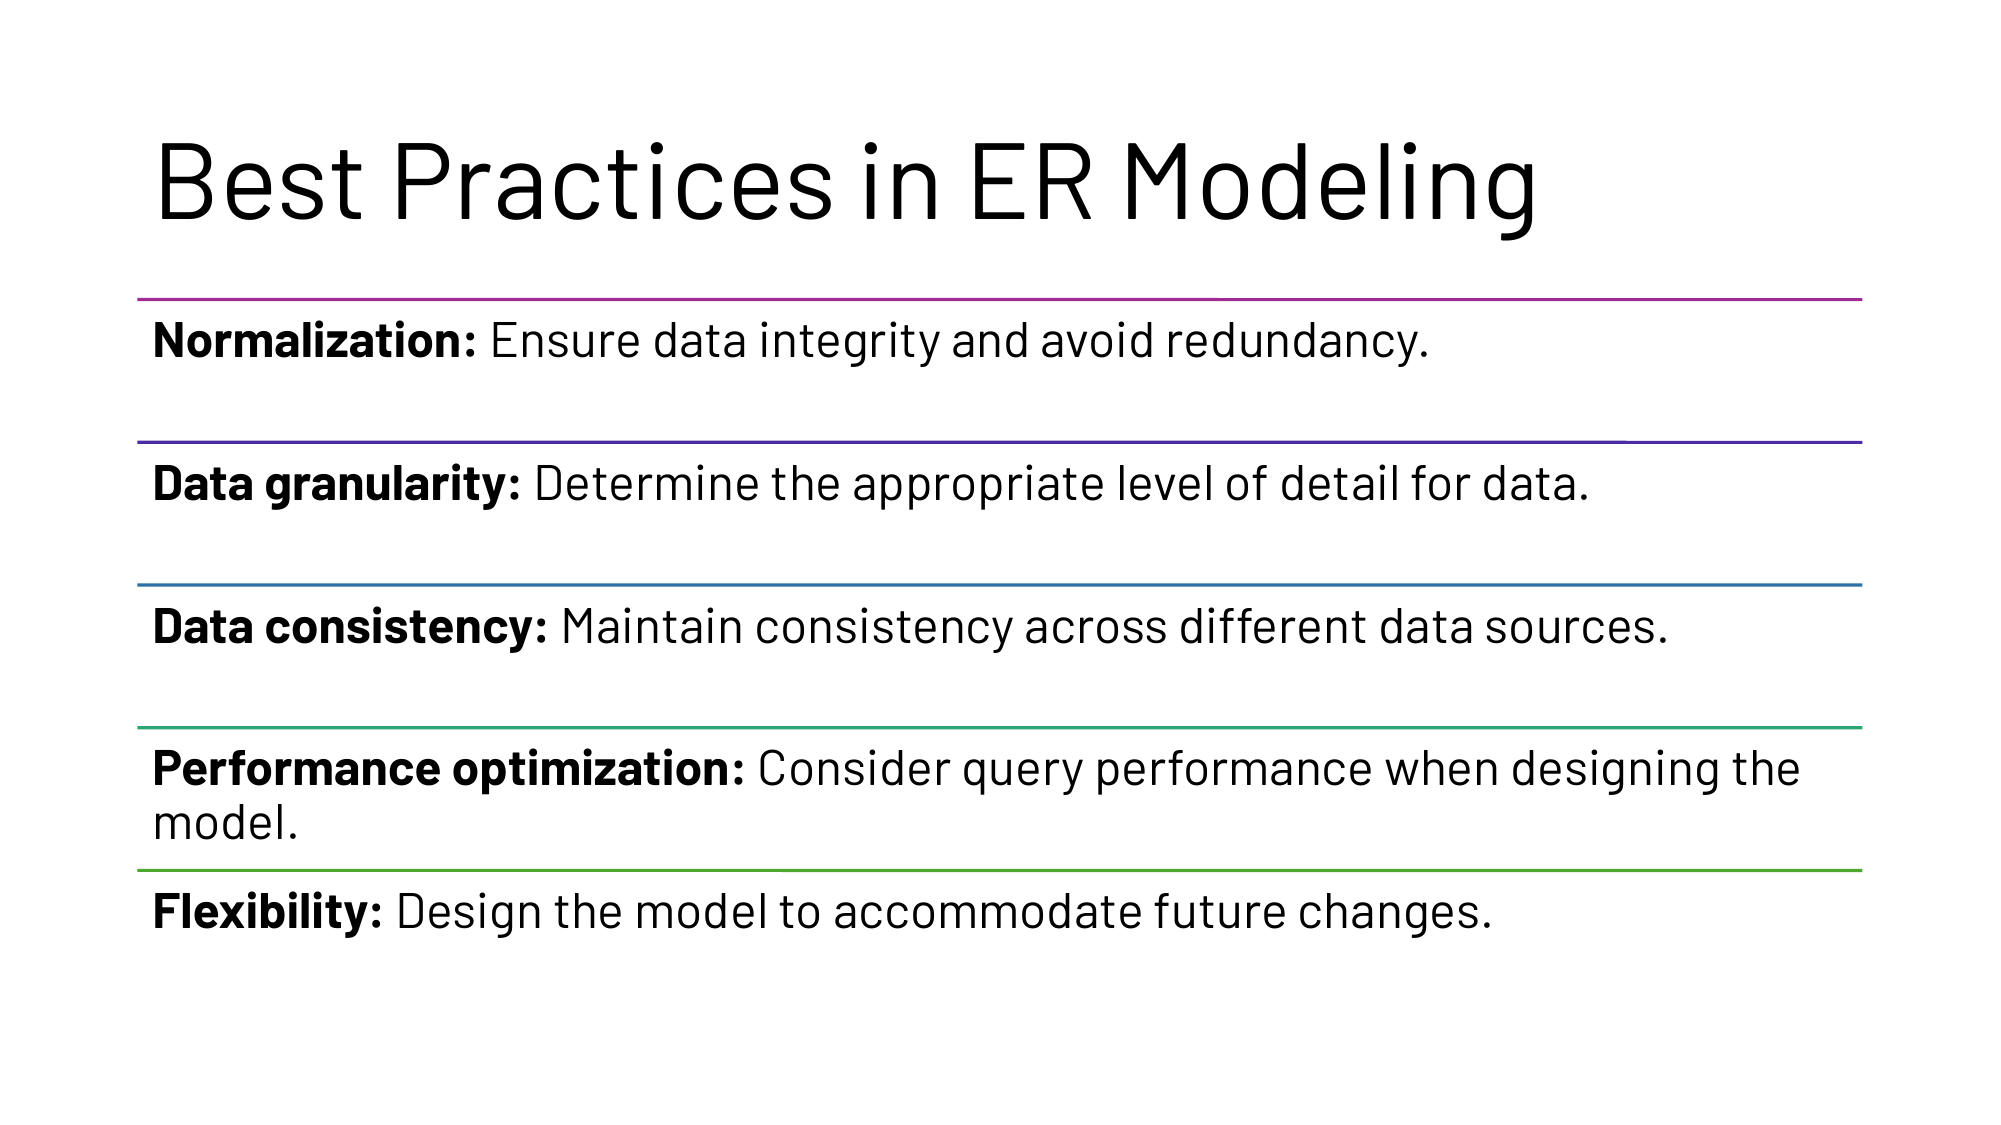

# Best Practices in ER Modeling
Normalization: Ensure data integrity and avoid redundancy.
Data granularity: Determine the appropriate level of detail for data.
Data consistency: Maintain consistency across different data sources.
Performance optimization: Consider query performance when designing the model.
Flexibility: Design the model to accommodate future changes.